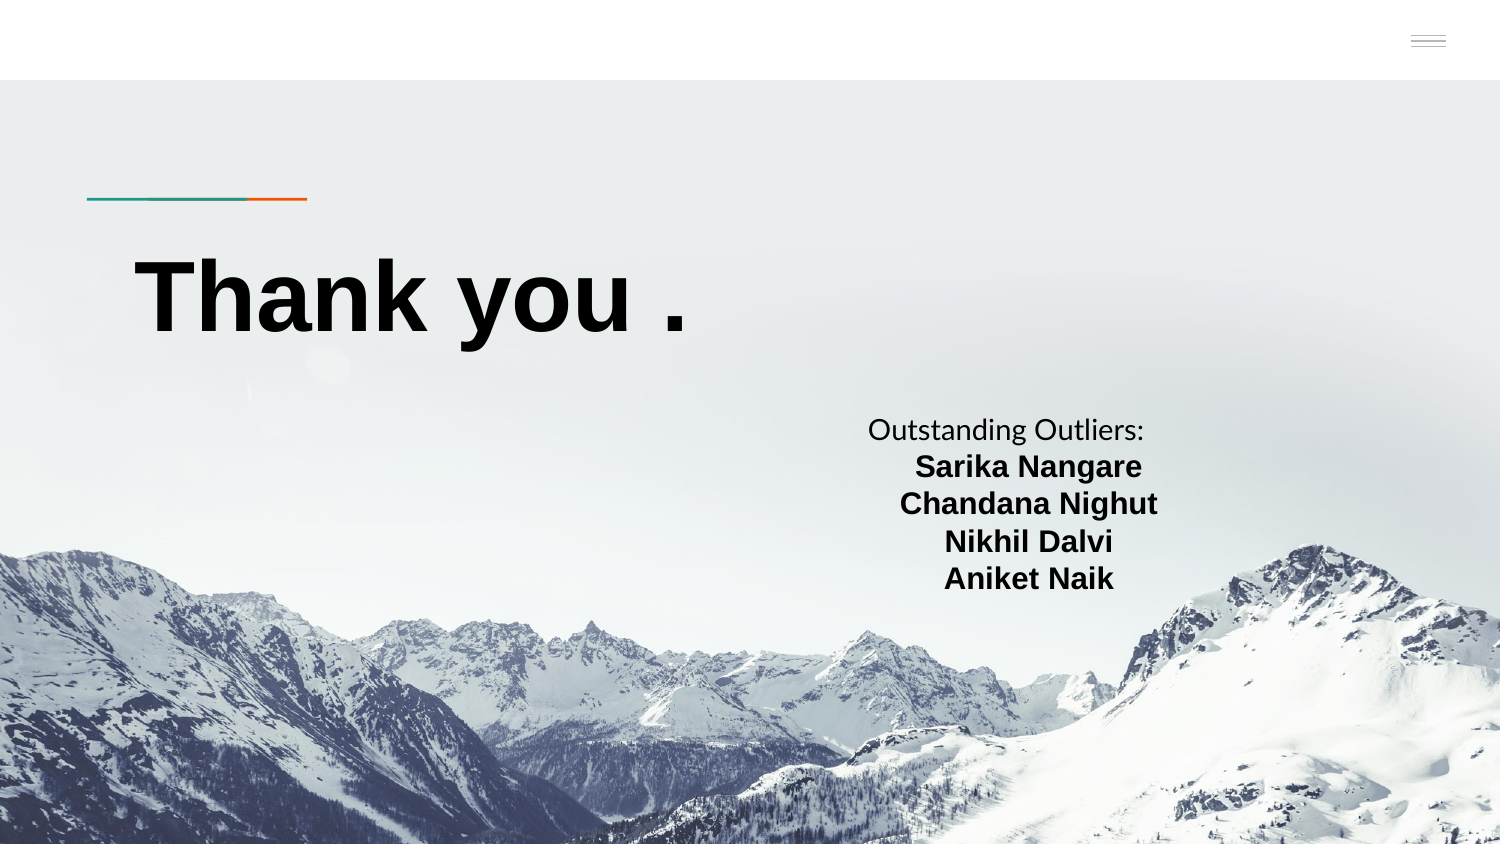

# Thank you .
Outstanding Outliers:
Sarika Nangare
Chandana Nighut
Nikhil Dalvi
Aniket Naik